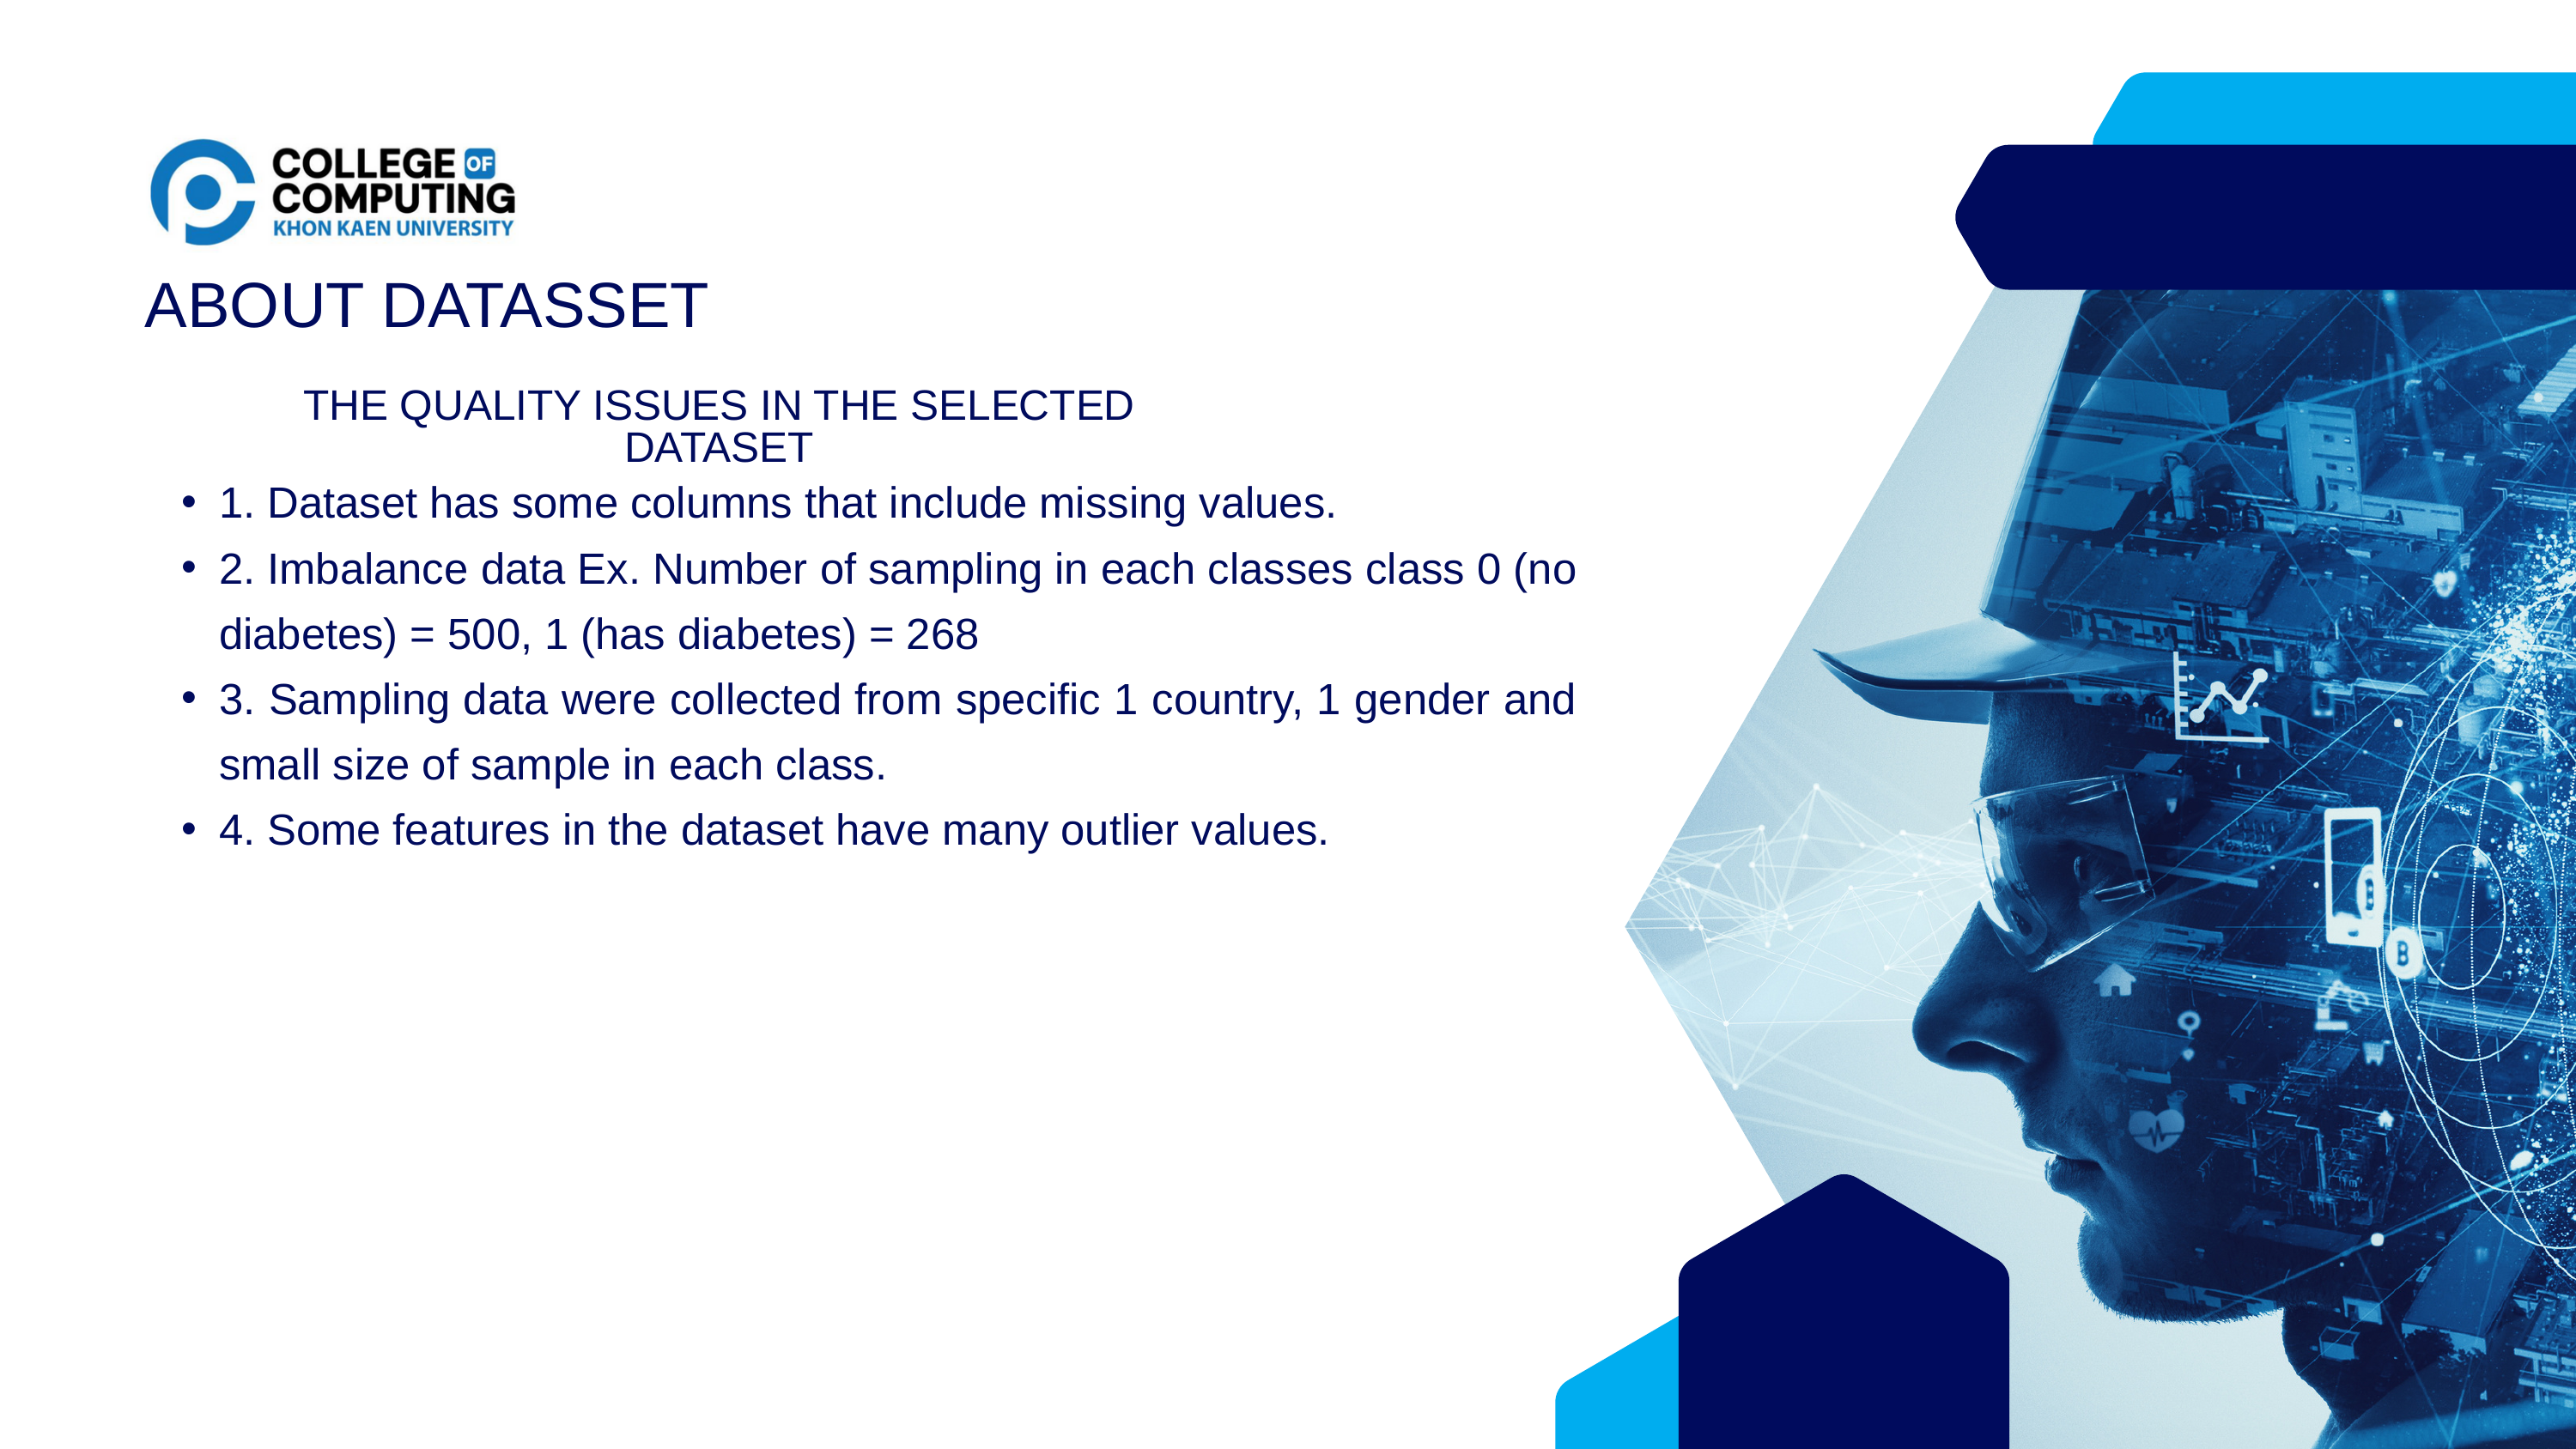

ABOUT DATASSET
THE QUALITY ISSUES IN THE SELECTED DATASET

1. Dataset has some columns that include missing values.
2. Imbalance data Ex. Number of sampling in each classes class 0 (no diabetes) = 500, 1 (has diabetes) = 268
3. Sampling data were collected from specific 1 country, 1 gender and small size of sample in each class.
4. Some features in the dataset have many outlier values.